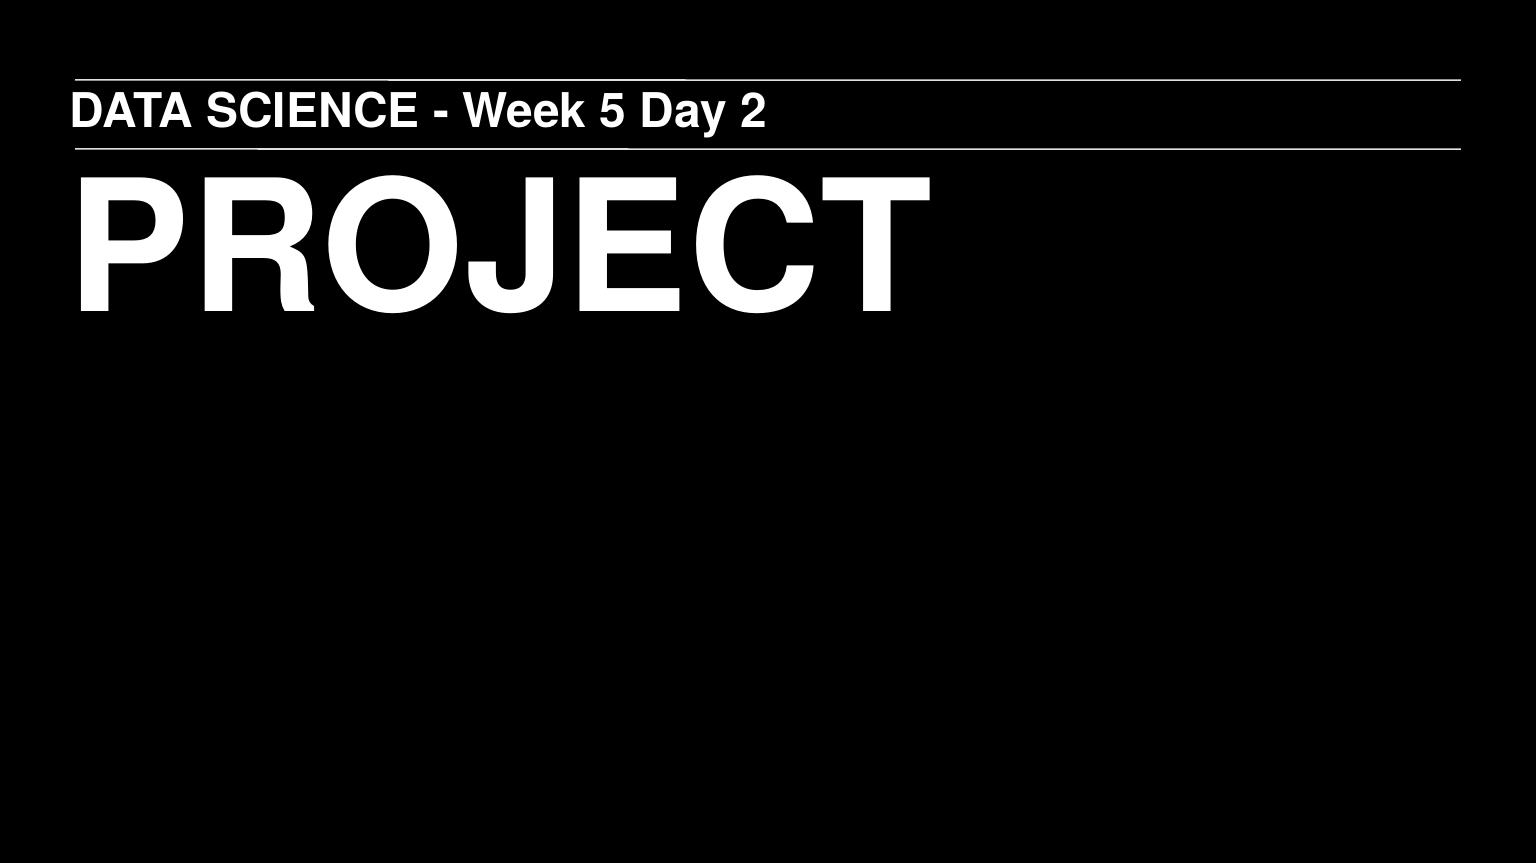

DATA SCIENCE - Week 5 Day 2

PROJECT